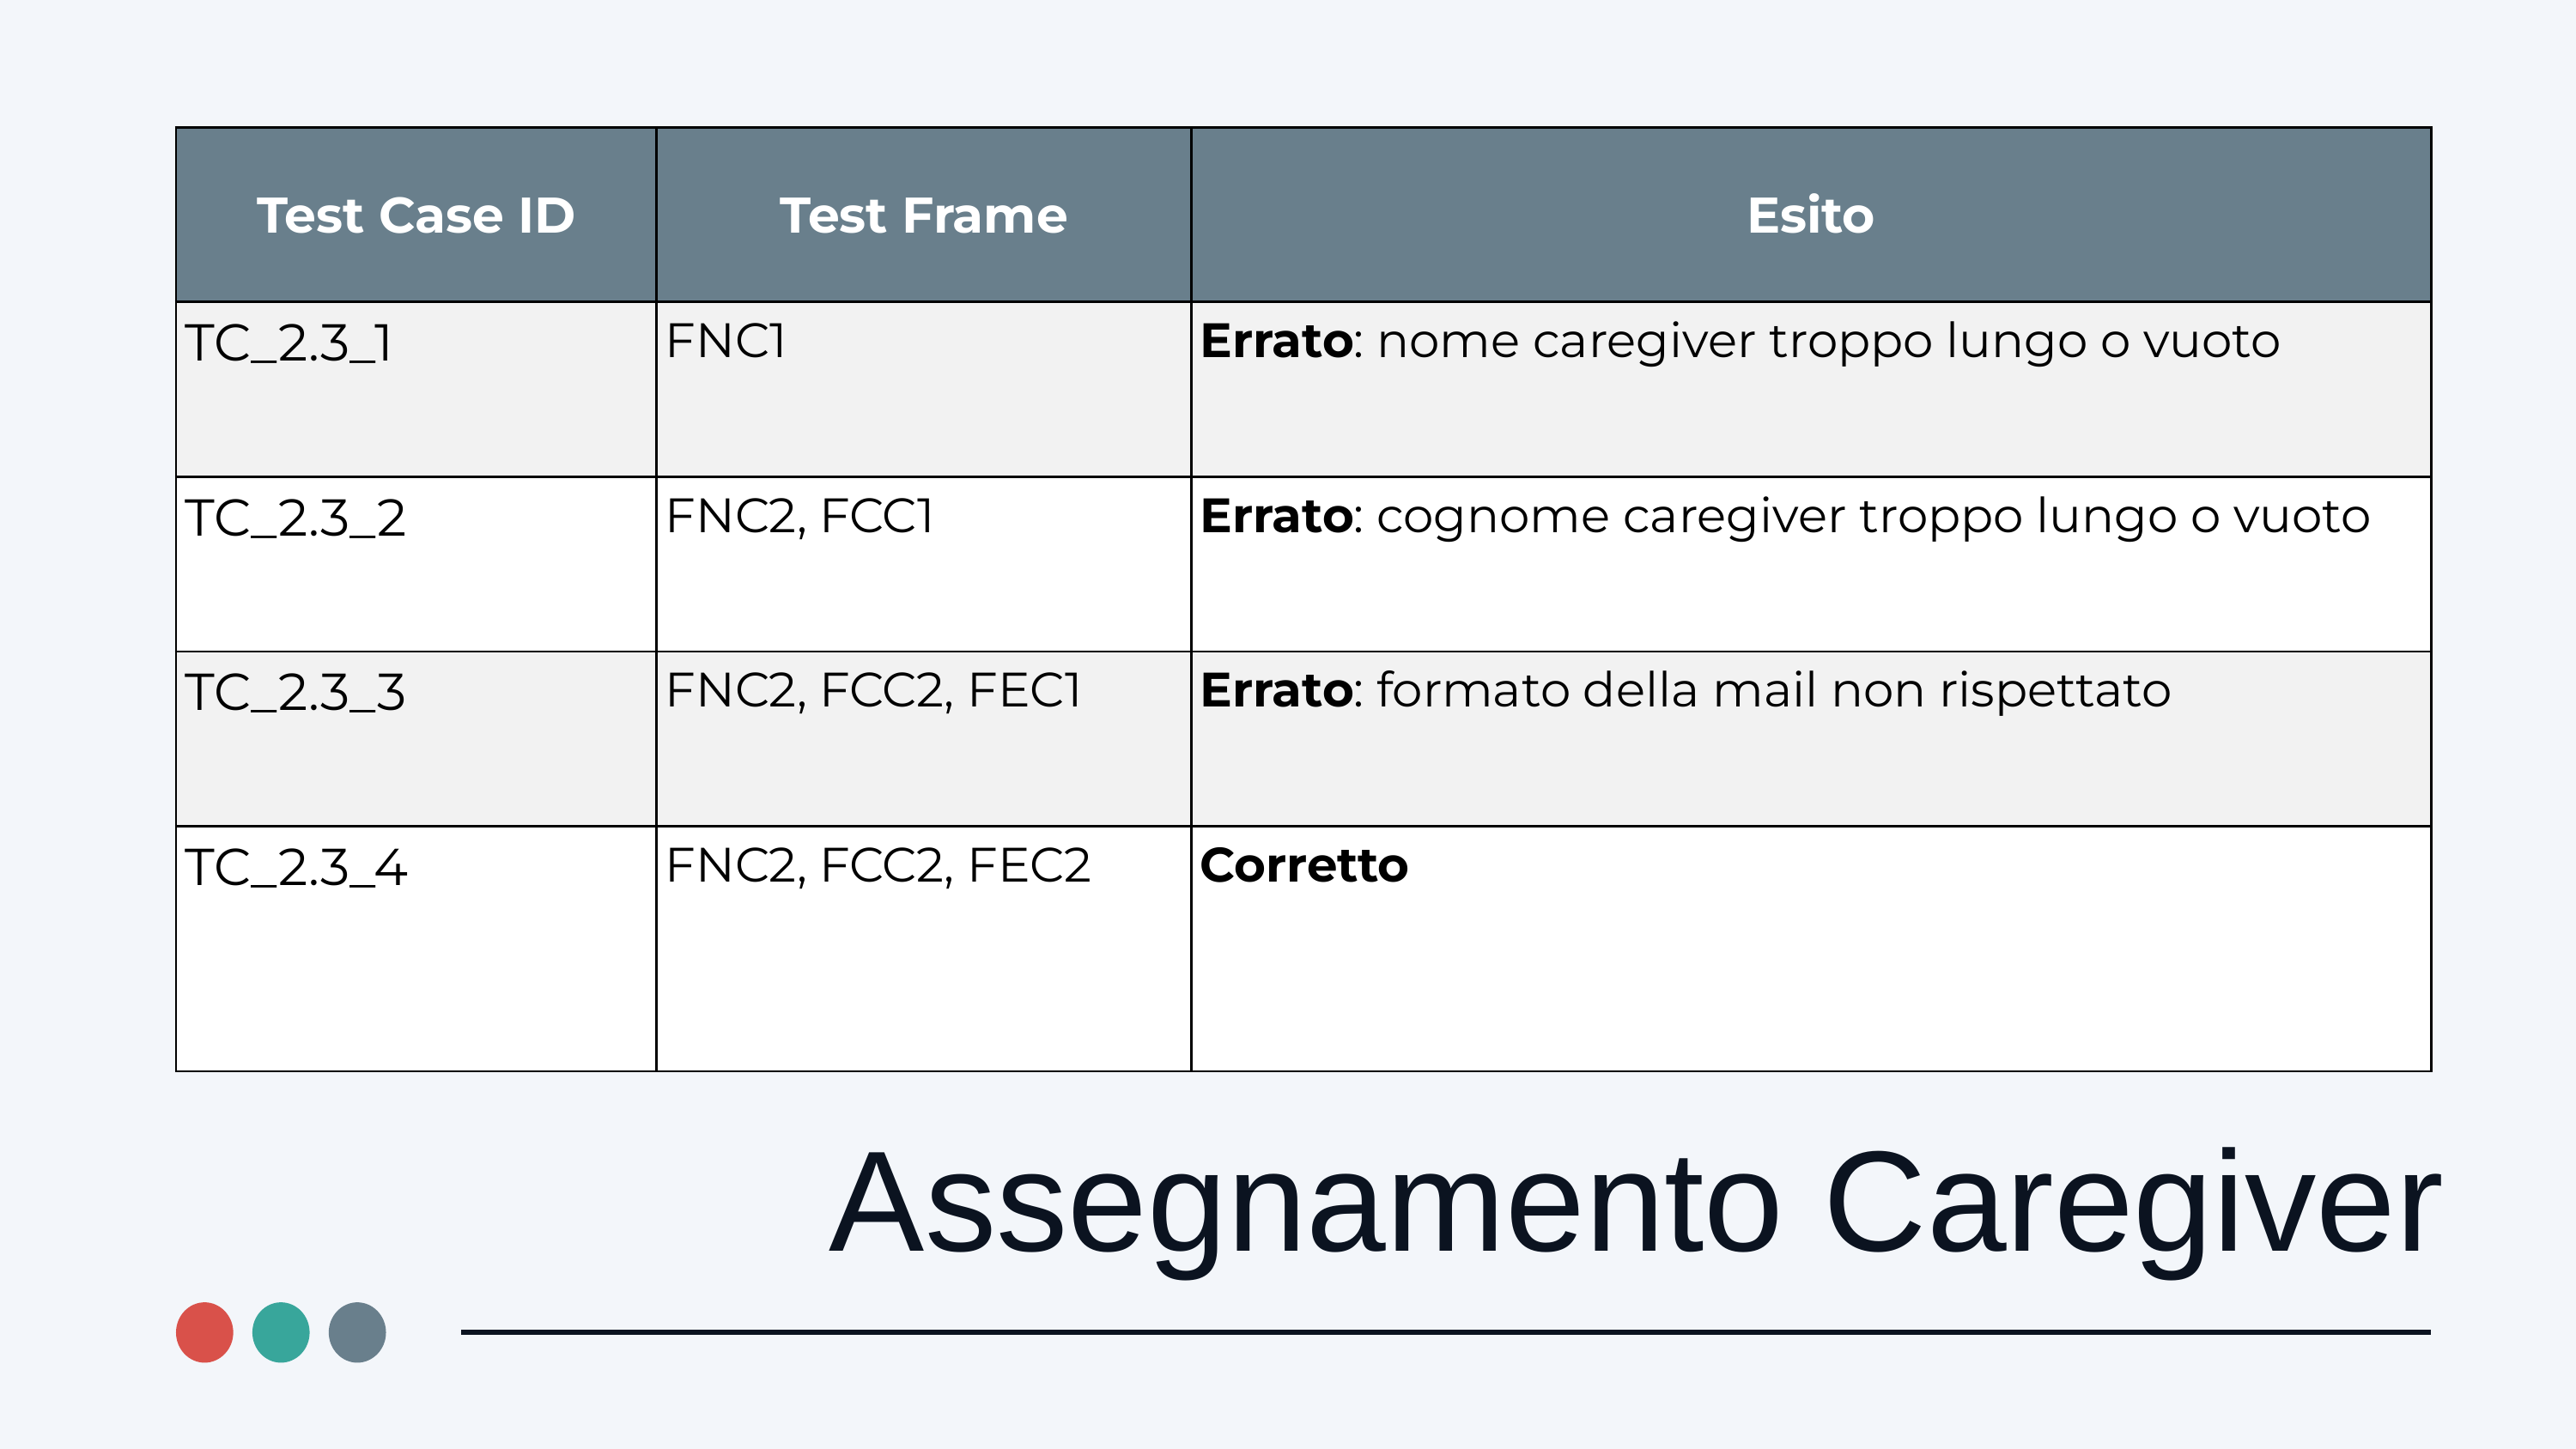

| Test Case ID | Test Frame | Esito |
| --- | --- | --- |
| TC\_2.3\_1 | FNC1 | Errato: nome caregiver troppo lungo o vuoto |
| TC\_2.3\_2 | FNC2, FCC1 | Errato: cognome caregiver troppo lungo o vuoto |
| TC\_2.3\_3 | FNC2, FCC2, FEC1 | Errato: formato della mail non rispettato |
| TC\_2.3\_4 | FNC2, FCC2, FEC2 | Corretto |

Assegnamento Caregiver